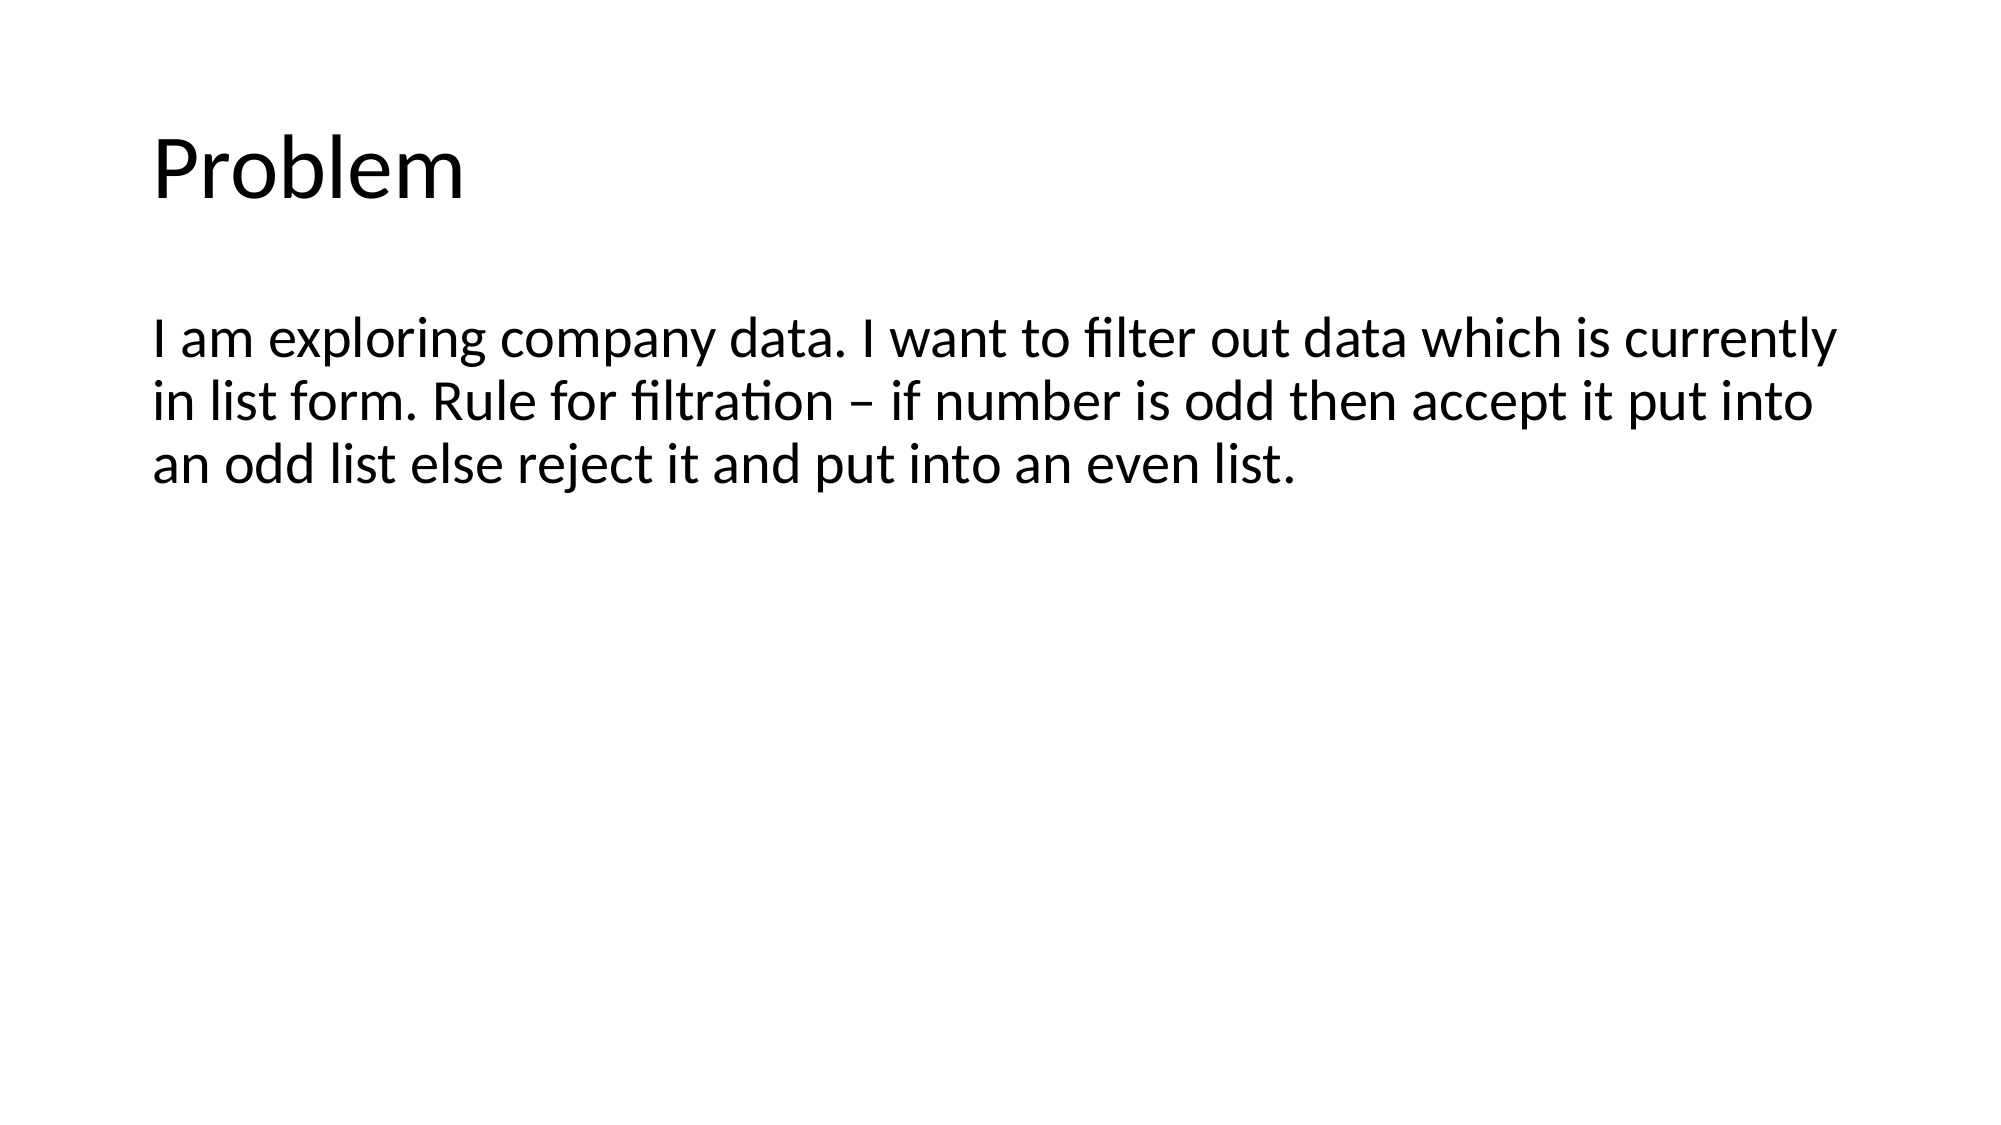

# Problem
I am exploring company data. I want to filter out data which is currently in list form. Rule for filtration – if number is odd then accept it put into an odd list else reject it and put into an even list.